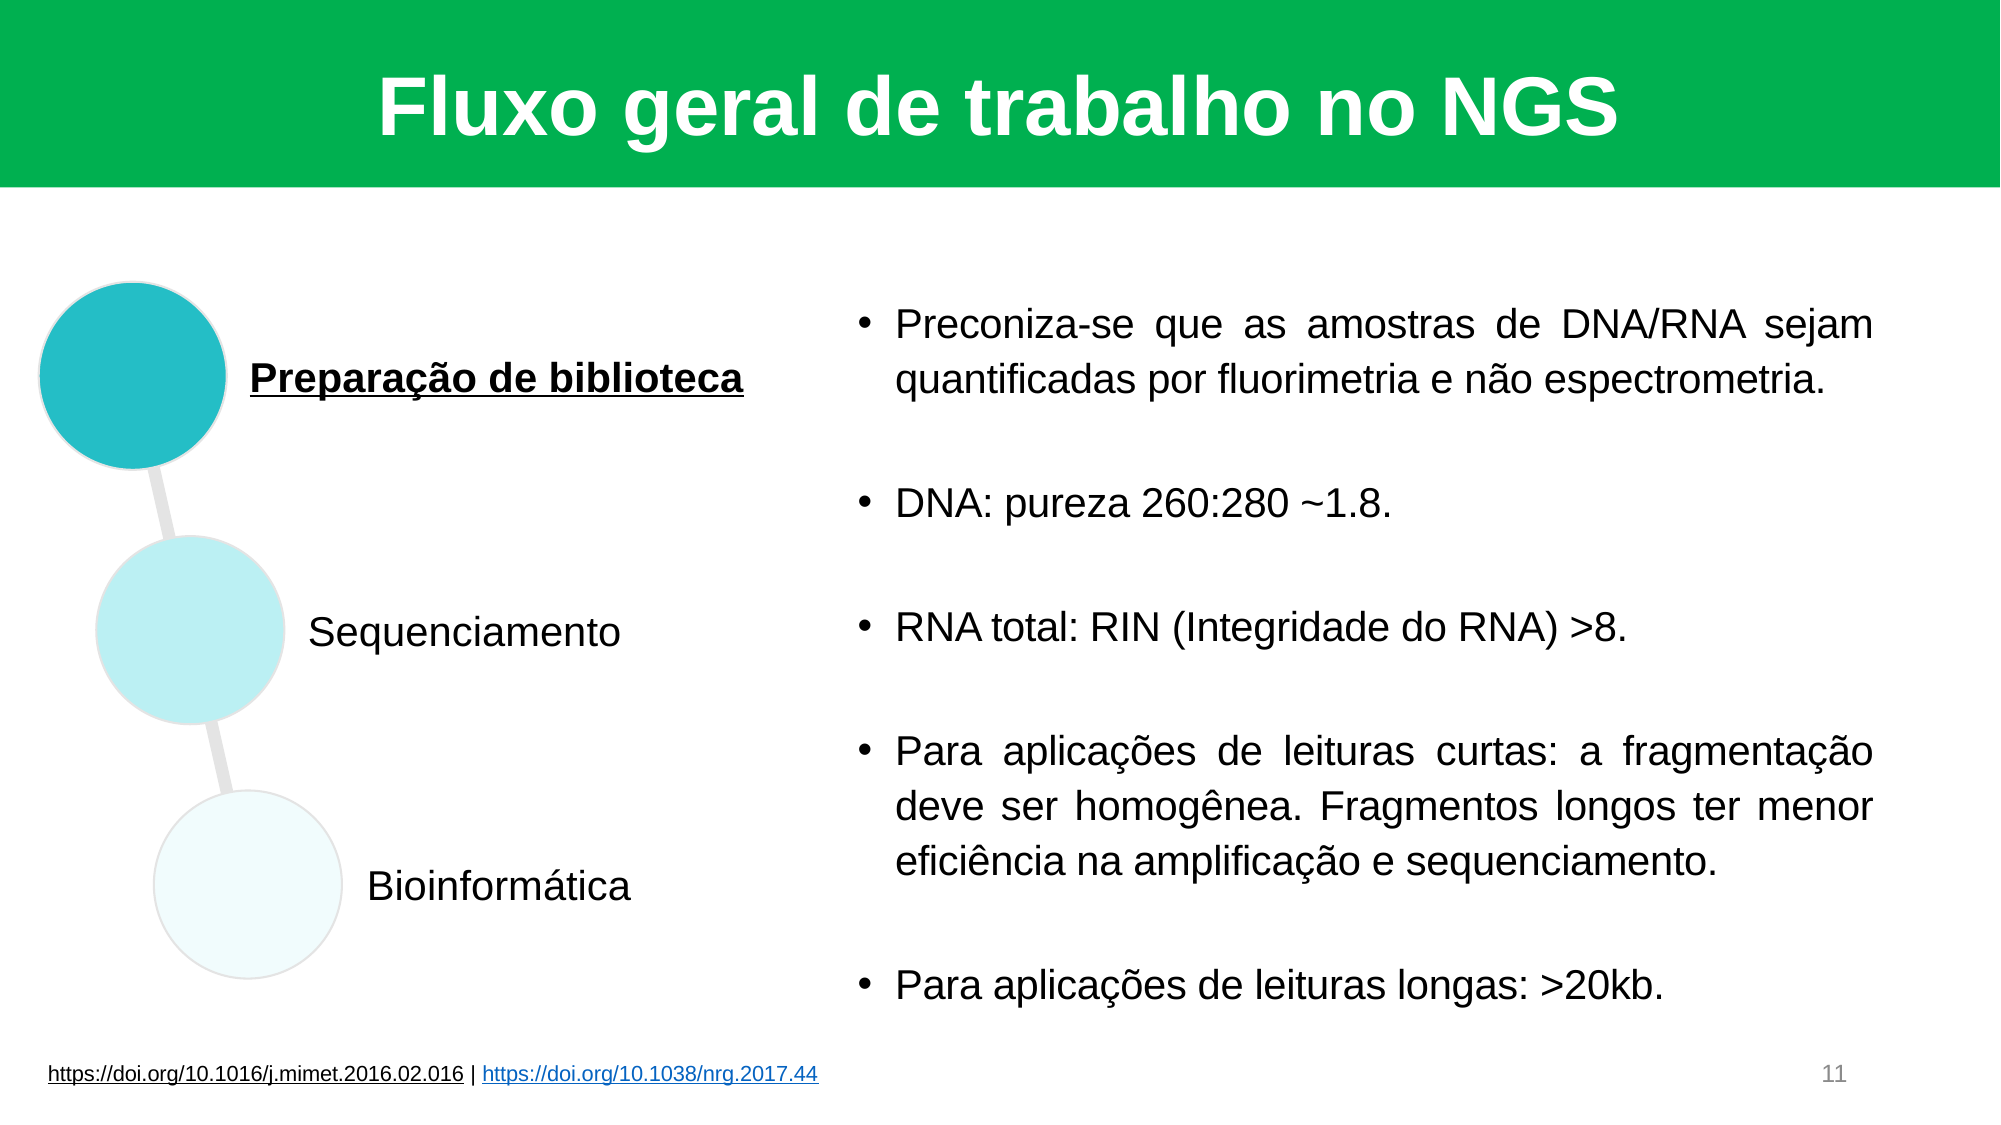

Fluxo geral de trabalho no NGS

Preconiza-se que as amostras de DNA/RNA sejam quantificadas por fluorimetria e não espectrometria.

DNA: pureza 260:280 ~1.8.

RNA total: RIN (Integridade do RNA) >8.

Para aplicações de leituras curtas: a fragmentação deve ser homogênea. Fragmentos longos ter menor eficiência na amplificação e sequenciamento.

Para aplicações de leituras longas: >20kb.
Preparação de biblioteca
Sequenciamento
Bioinformática
https://doi.org/10.1016/j.mimet.2016.02.016 | https://doi.org/10.1038/nrg.2017.44
11